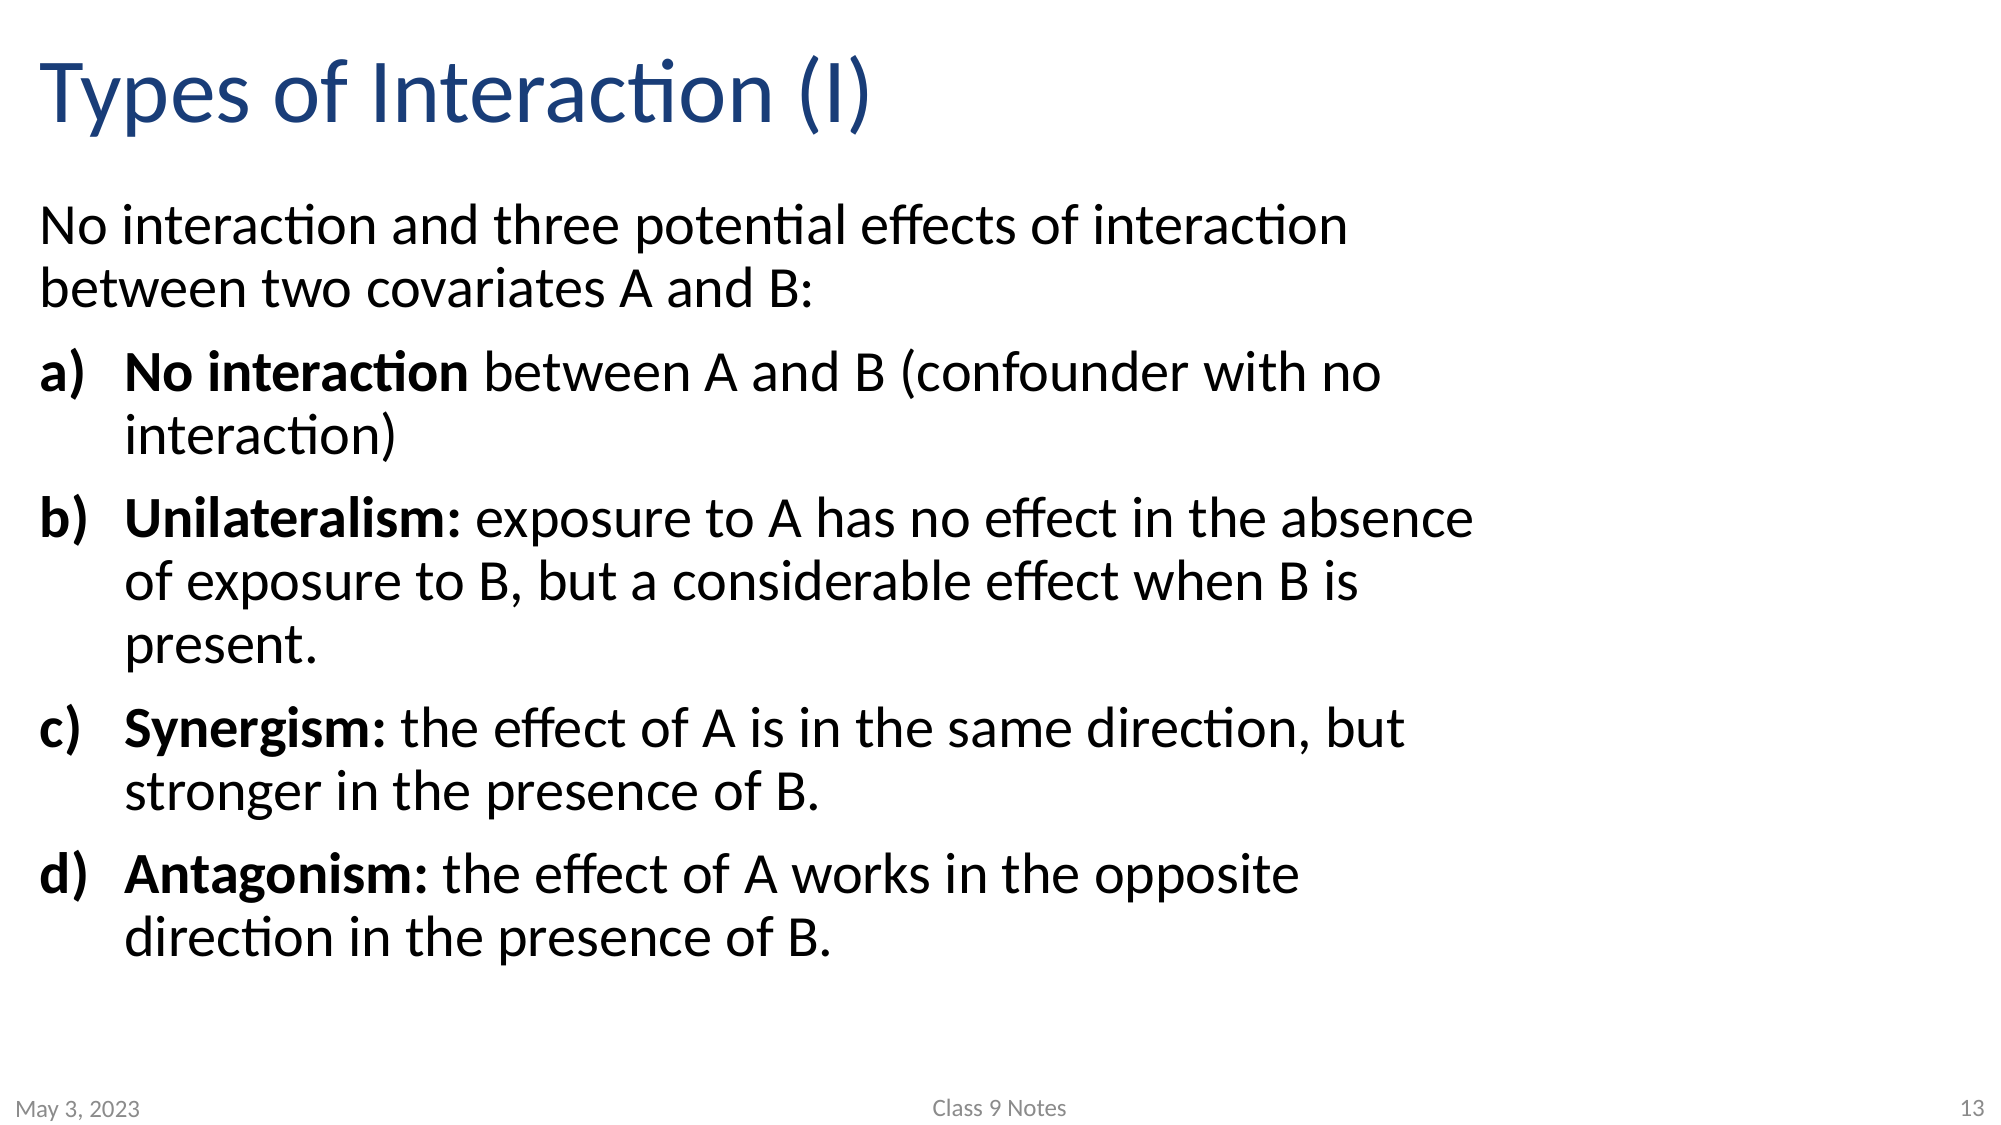

# Types of Interaction (I)
No interaction and three potential effects of interaction between two covariates A and B:
No interaction between A and B (confounder with no interaction)
Unilateralism: exposure to A has no effect in the absence of exposure to B, but a considerable effect when B is present.
Synergism: the effect of A is in the same direction, but stronger in the presence of B.
Antagonism: the effect of A works in the opposite direction in the presence of B.
Class 9 Notes
13
May 3, 2023